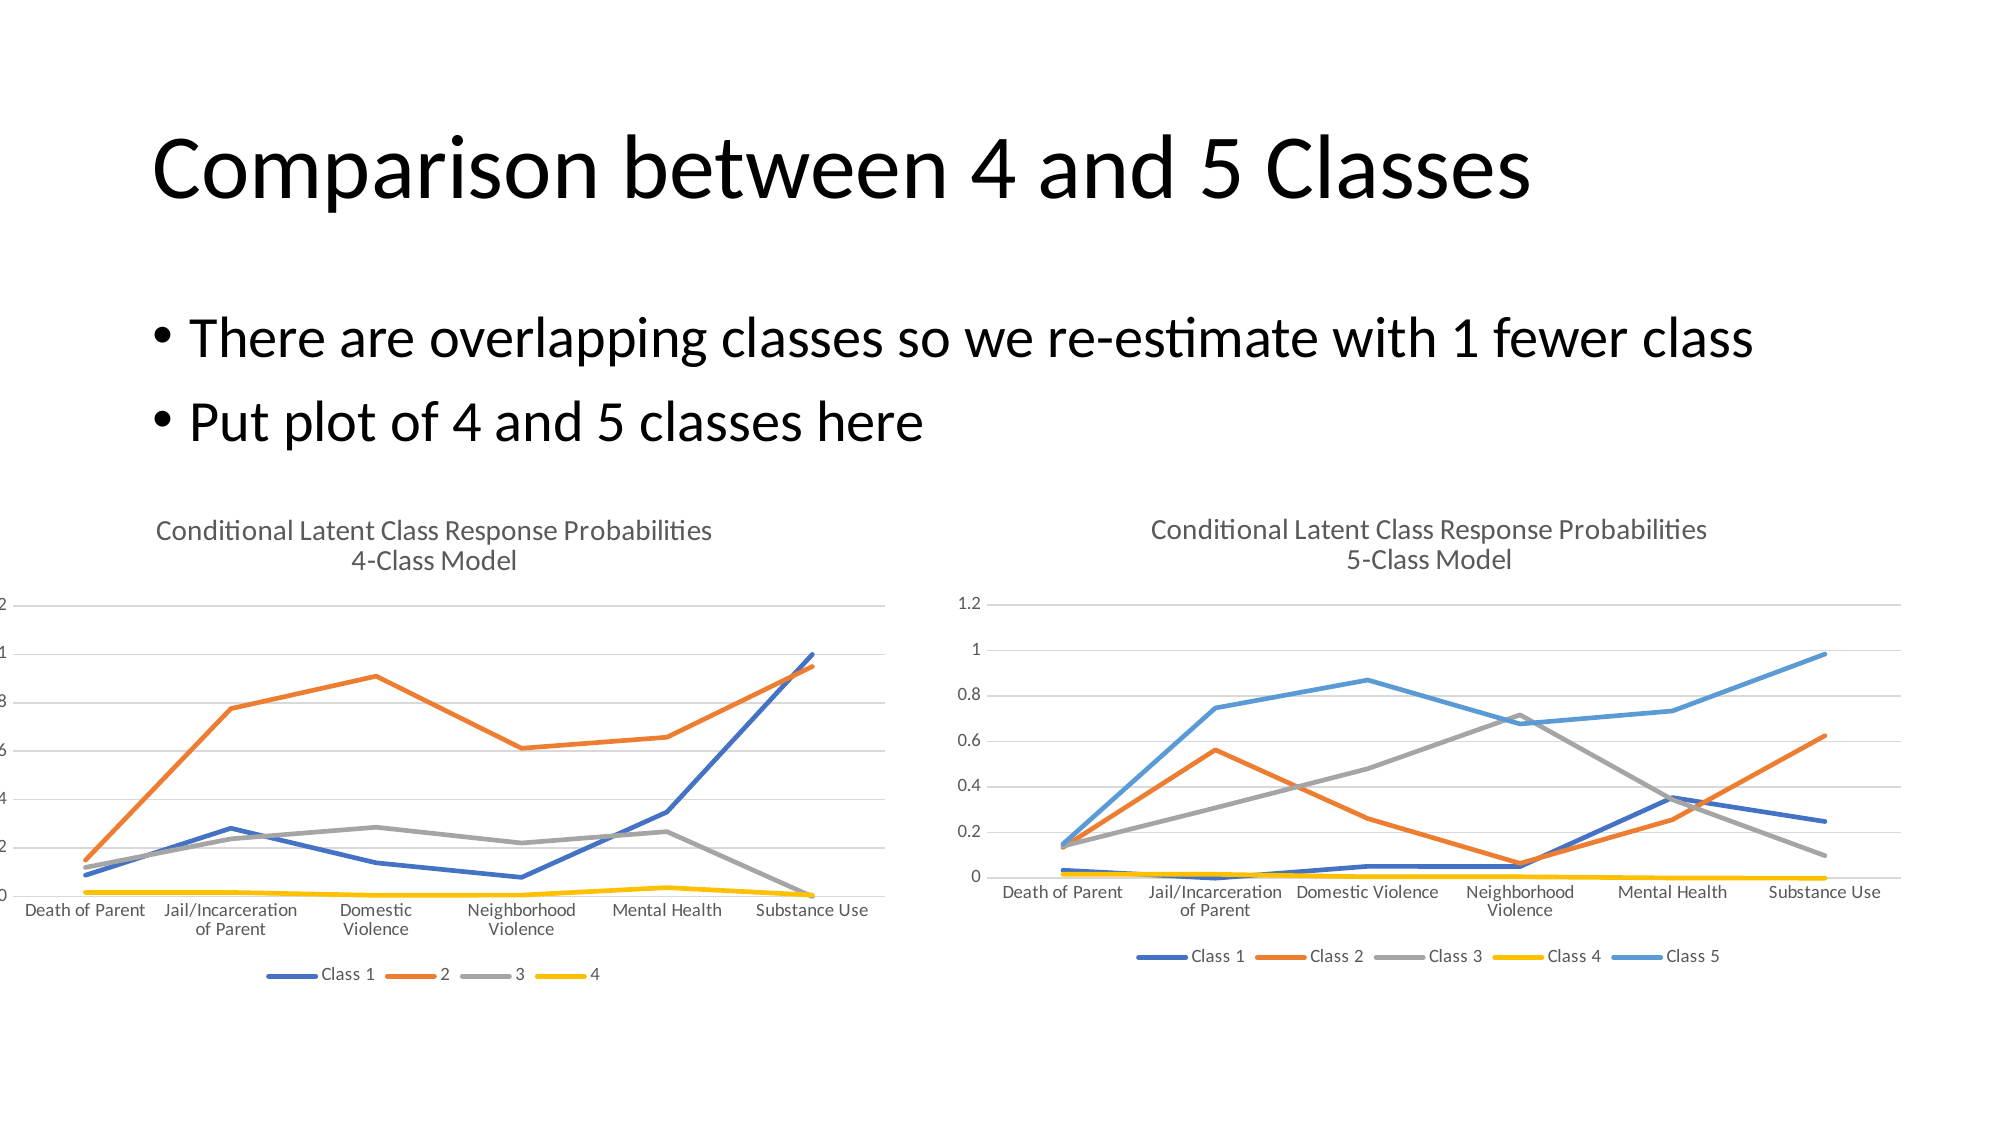

# Comparison between 4 and 5 Classes
There are overlapping classes so we re-estimate with 1 fewer class
Put plot of 4 and 5 classes here

### Chart: Conditional Latent Class Response Probabilities
5-Class Model

| Category | Class 1 | Class 2 | Class 3 | Class 4 | Class 5 |
|---|---|---|---|---|---|
| Death of Parent | 0.035 | 0.135 | 0.141 | 0.017 | 0.15 |
| Jail/Incarceration of Parent | 0.0 | 0.564 | 0.309 | 0.017 | 0.748 |
| Domestic Violence | 0.052 | 0.262 | 0.481 | 0.006 | 0.871 |
| Neighborhood Violence | 0.051 | 0.065 | 0.718 | 0.006 | 0.678 |
| Mental Health | 0.354 | 0.257 | 0.345 | 0.001 | 0.735 |
| Substance Use | 0.249 | 0.626 | 0.099 | 0.0 | 0.985 |

### Chart: Conditional Latent Class Response Probabilities
4-Class Model

| Category | Class 1 | 2 | 3 | 4 |
|---|---|---|---|---|
| Death of Parent | 0.088 | 0.15 | 0.12 | 0.017 |
| Jail/Incarceration of Parent | 0.282 | 0.776 | 0.238 | 0.017 |
| Domestic Violence | 0.139 | 0.91 | 0.286 | 0.005 |
| Neighborhood Violence | 0.079 | 0.612 | 0.221 | 0.006 |
| Mental Health | 0.349 | 0.658 | 0.268 | 0.037 |
| Substance Use | 1.0 | 0.95 | 0.0 | 0.006 |